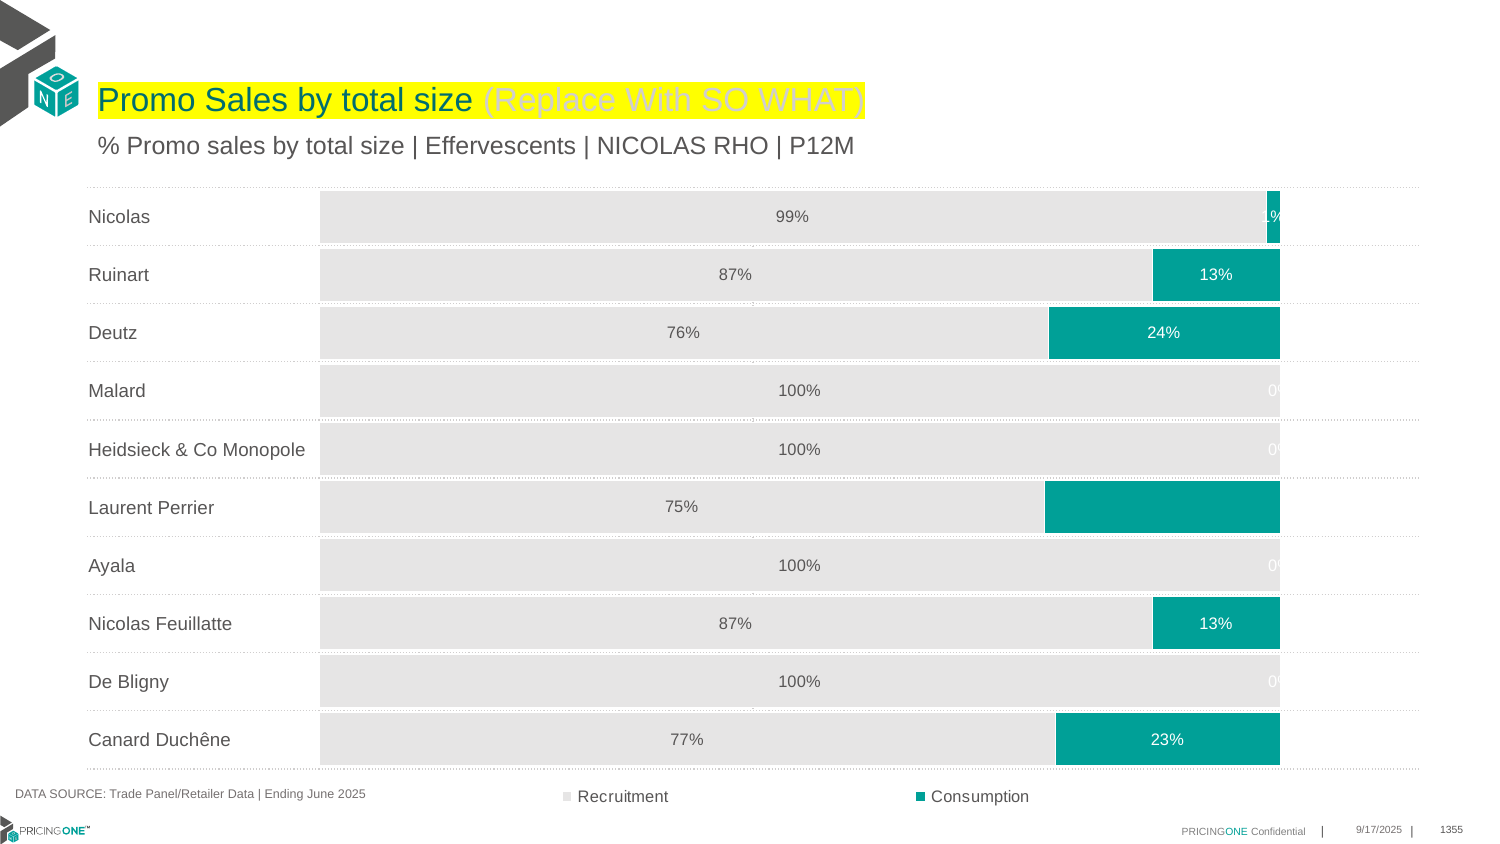

# Promo Sales by total size (Replace With SO WHAT)

% Promo sales by total size | Effervescents | NICOLAS RHO | P12M

### Chart

| Category | Recruitment | Consumption |
|---|---|---|
| Nicolas | 0.985133181912038 | 0.014866818087961975 |
| Ruinart | 0.8670119412902848 | 0.1329880587097152 |
| Deutz | 0.7582833774803662 | 0.24171662251963377 |
| Malard | 1.0 | 0.0 |
| Heidsieck & Co Monopole | 1.0 | 0.0 |
| Laurent Perrier | 0.754435826604335 | 0.24556417339566505 |
| Ayala | 1.0 | 0.0 |
| Nicolas Feuillatte | 0.8667629088469895 | 0.13323709115301052 |
| De Bligny | 1.0 | 0.0 |
| Canard Duchêne | 0.7657624225331205 | 0.23423757746687945 |
| Nicolas |  |
| --- | --- |
| Ruinart |  |
| Deutz |  |
| Malard |  |
| Heidsieck & Co Monopole |  |
| Laurent Perrier | 4 |
| Ayala |  |
| Nicolas Feuillatte |  |
| De Bligny |  |
| Canard Duchêne |  |
DATA SOURCE: Trade Panel/Retailer Data | Ending June 2025

9/17/2025
1355